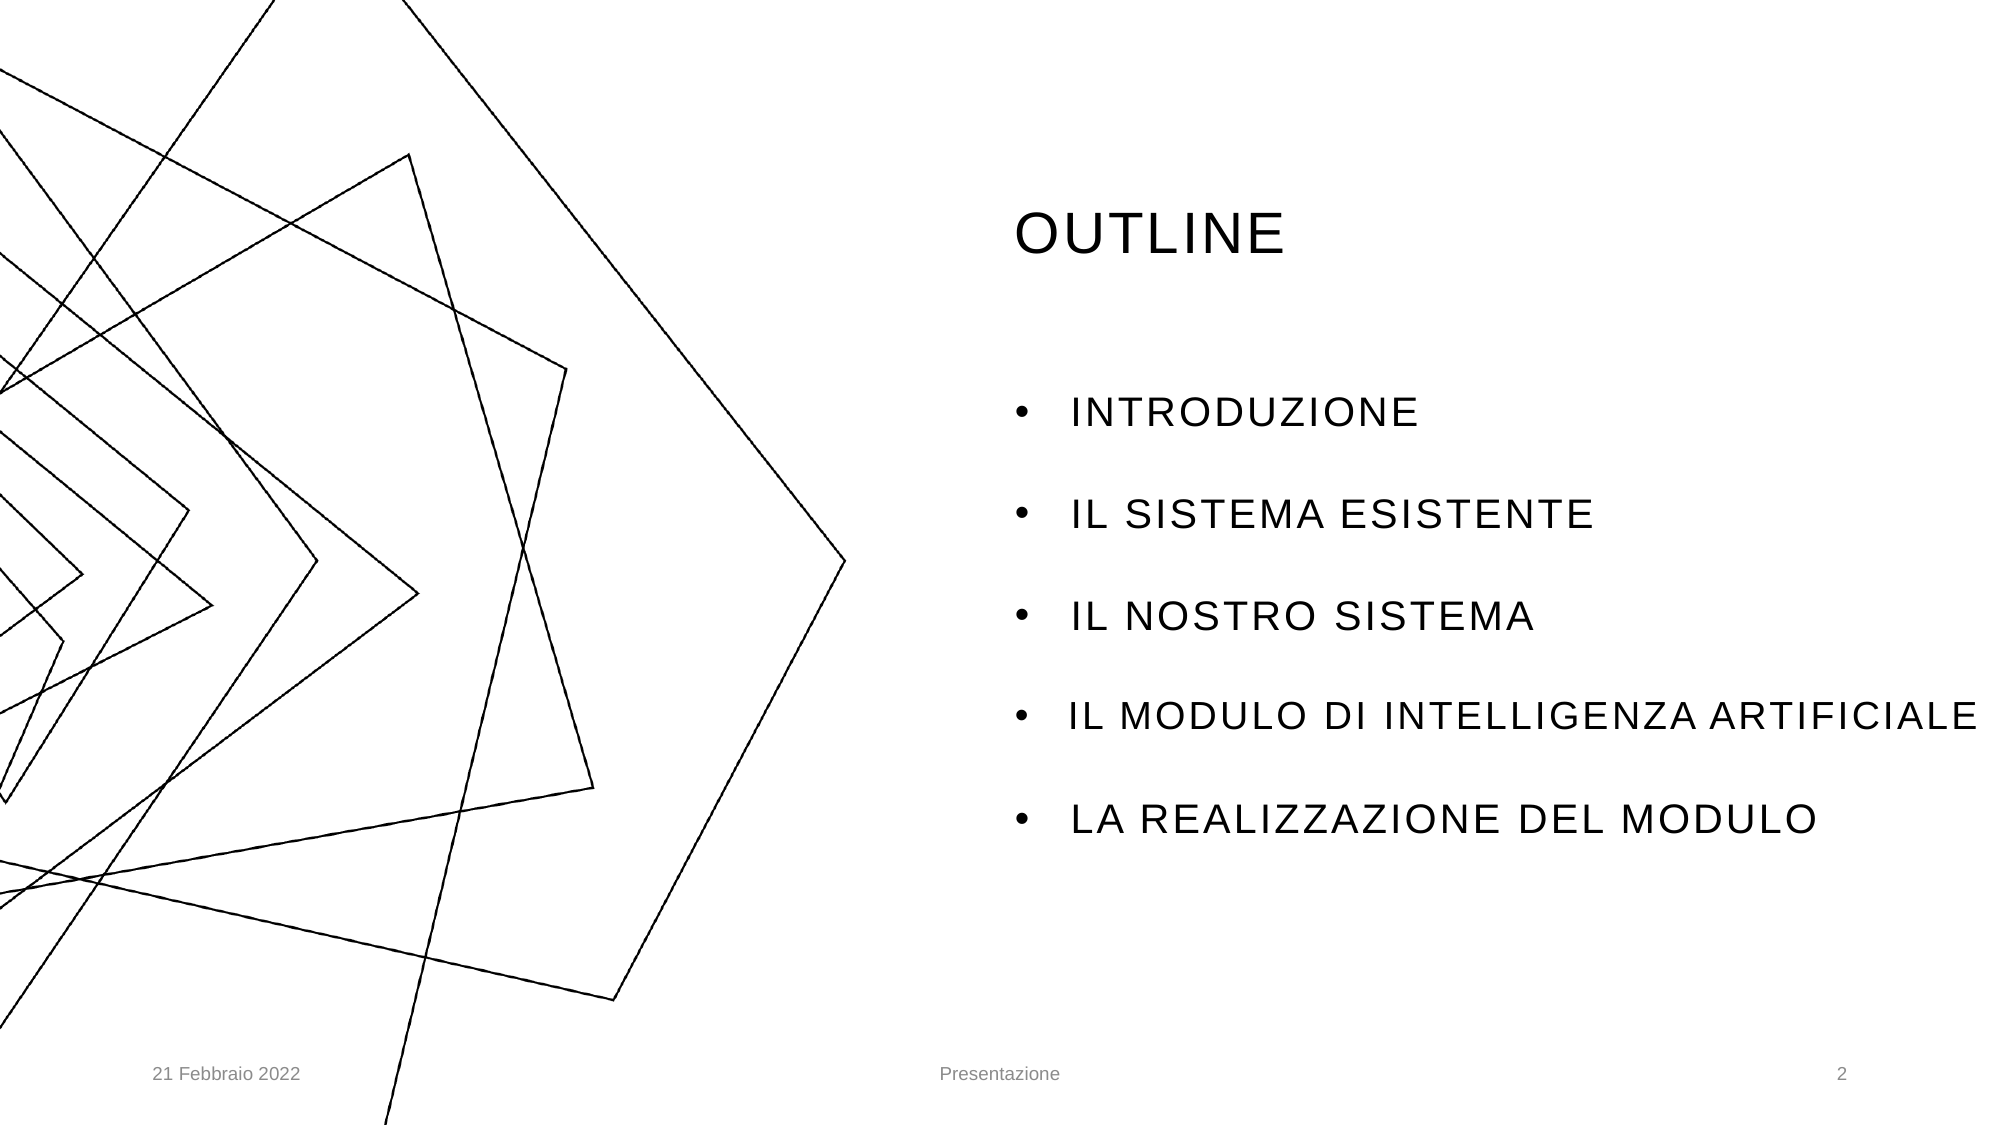

# OUTLINE
Introduzione
Il Sistema esistente
Il nostro Sistema
Il modulo di intelligenza artificiale
La realizzazione del modulo
21 Febbraio 2022
Presentazione
2